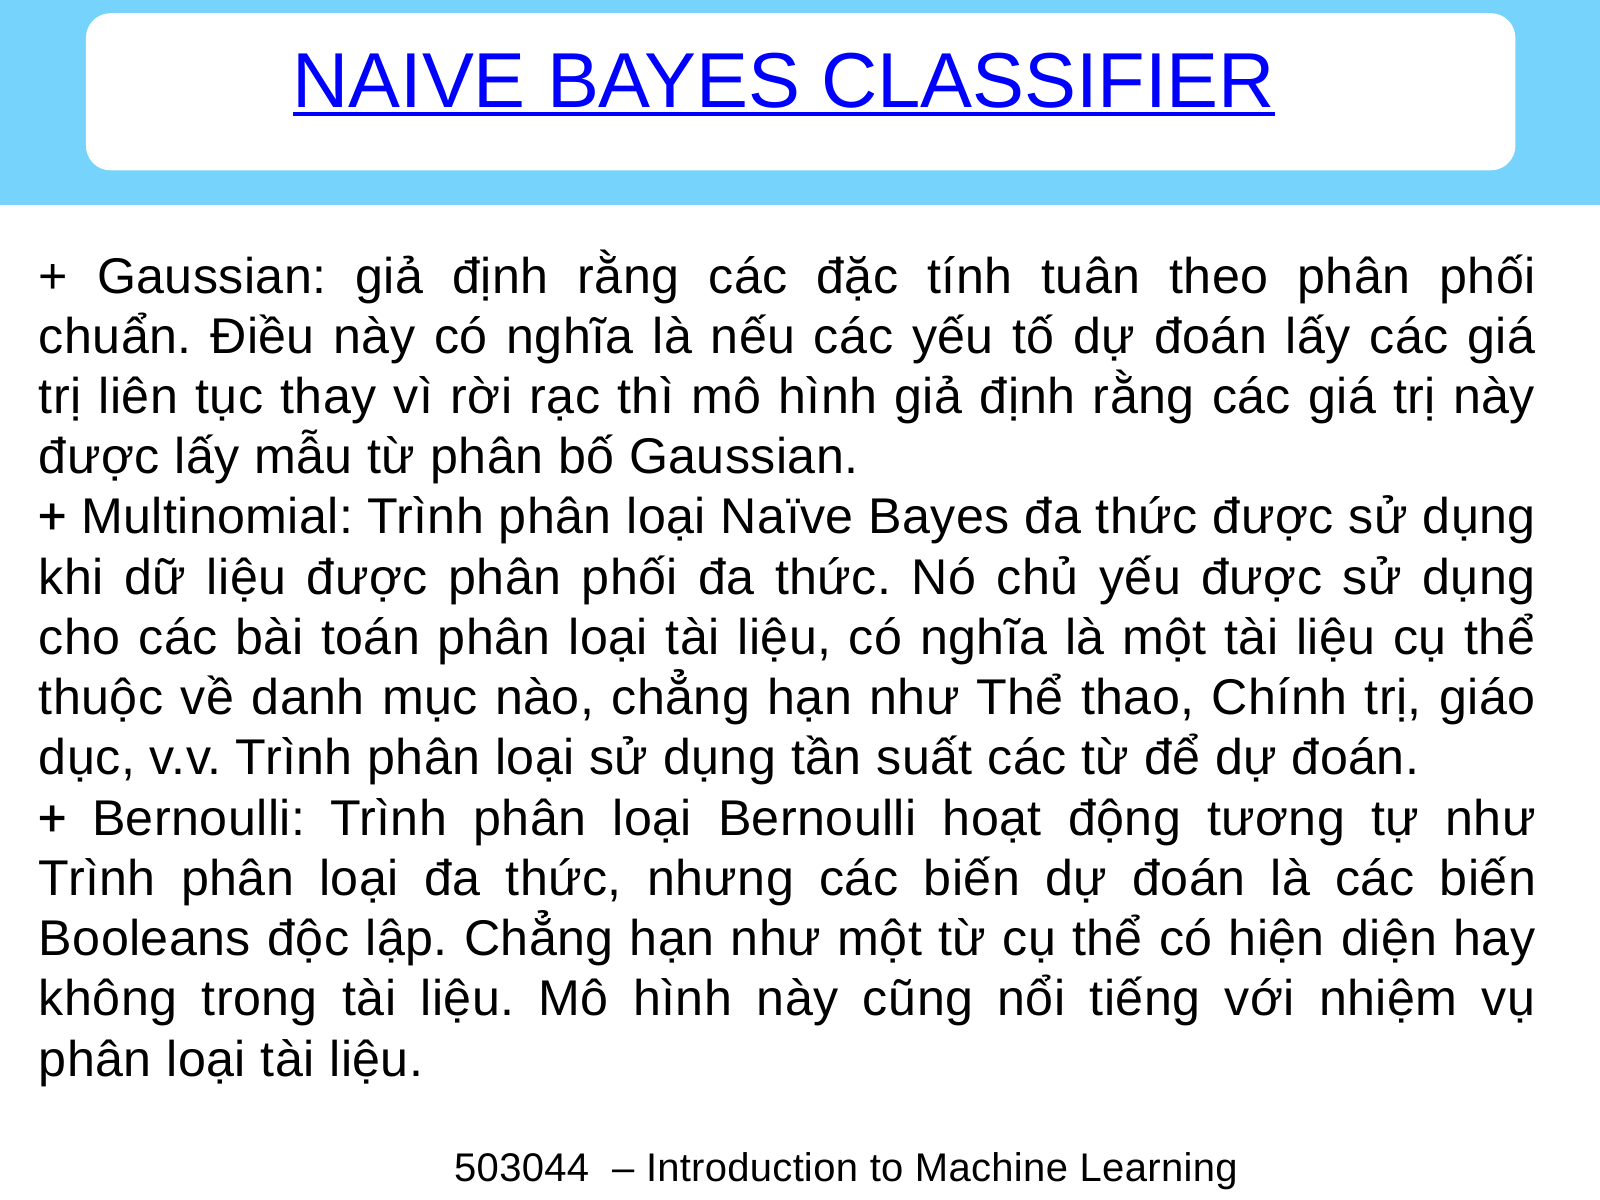

NAIVE BAYES CLASSIFIER

+ Gaussian: giả định rằng các đặc tính tuân theo phân phối chuẩn. Điều này có nghĩa là nếu các yếu tố dự đoán lấy các giá trị liên tục thay vì rời rạc thì mô hình giả định rằng các giá trị này được lấy mẫu từ phân bố Gaussian.
+ Multinomial: Trình phân loại Naïve Bayes đa thức được sử dụng khi dữ liệu được phân phối đa thức. Nó chủ yếu được sử dụng cho các bài toán phân loại tài liệu, có nghĩa là một tài liệu cụ thể thuộc về danh mục nào, chẳng hạn như Thể thao, Chính trị, giáo dục, v.v. Trình phân loại sử dụng tần suất các từ để dự đoán.
+ Bernoulli: Trình phân loại Bernoulli hoạt động tương tự như Trình phân loại đa thức, nhưng các biến dự đoán là các biến Booleans độc lập. Chẳng hạn như một từ cụ thể có hiện diện hay không trong tài liệu. Mô hình này cũng nổi tiếng với nhiệm vụ phân loại tài liệu.

503044  – Introduction to Machine Learning